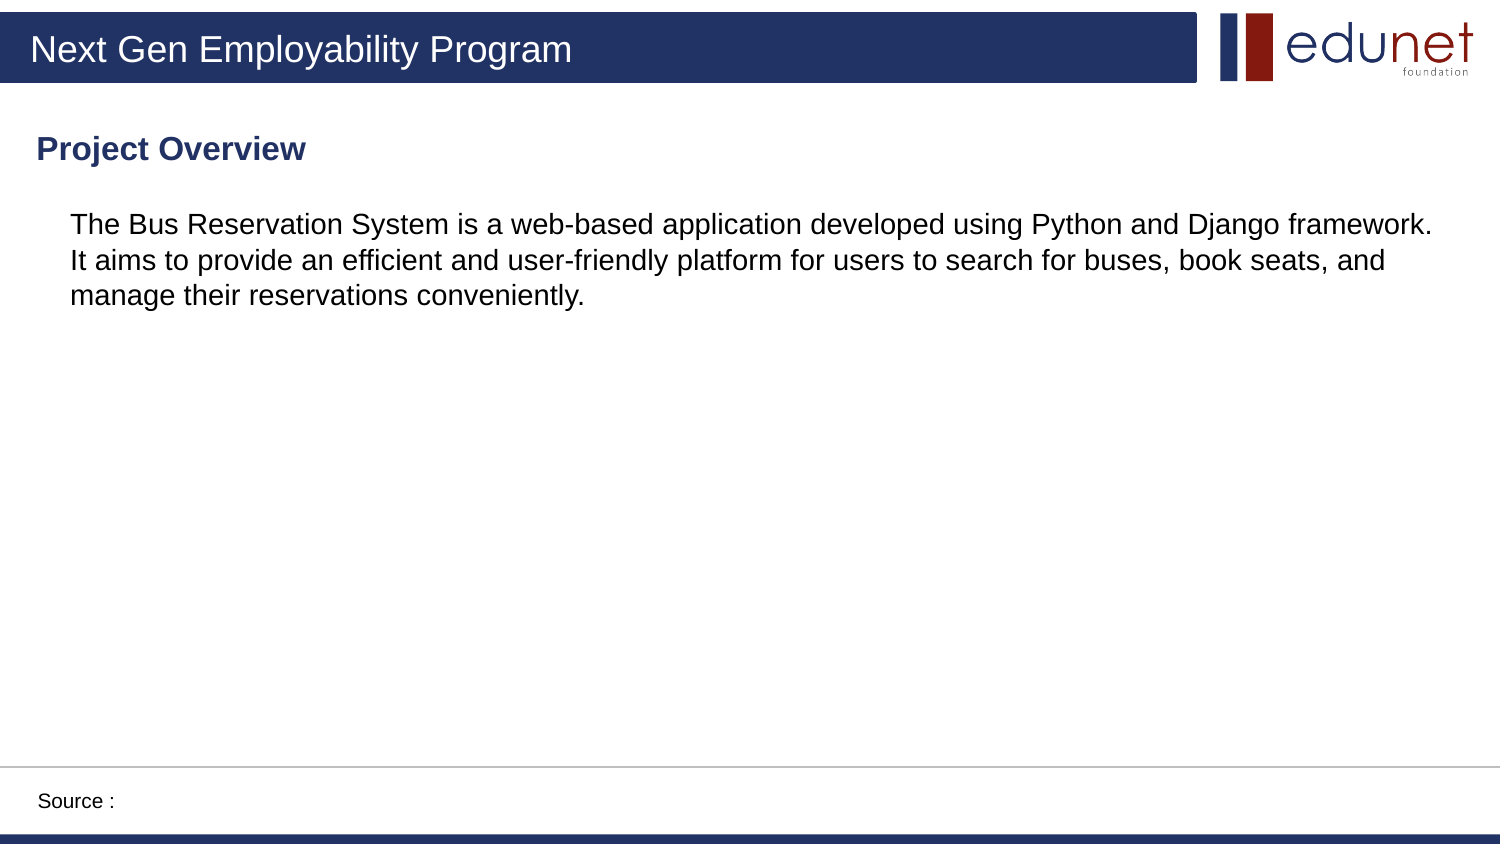

Project Overview
The Bus Reservation System is a web-based application developed using Python and Django framework. It aims to provide an efficient and user-friendly platform for users to search for buses, book seats, and manage their reservations conveniently.
Source :